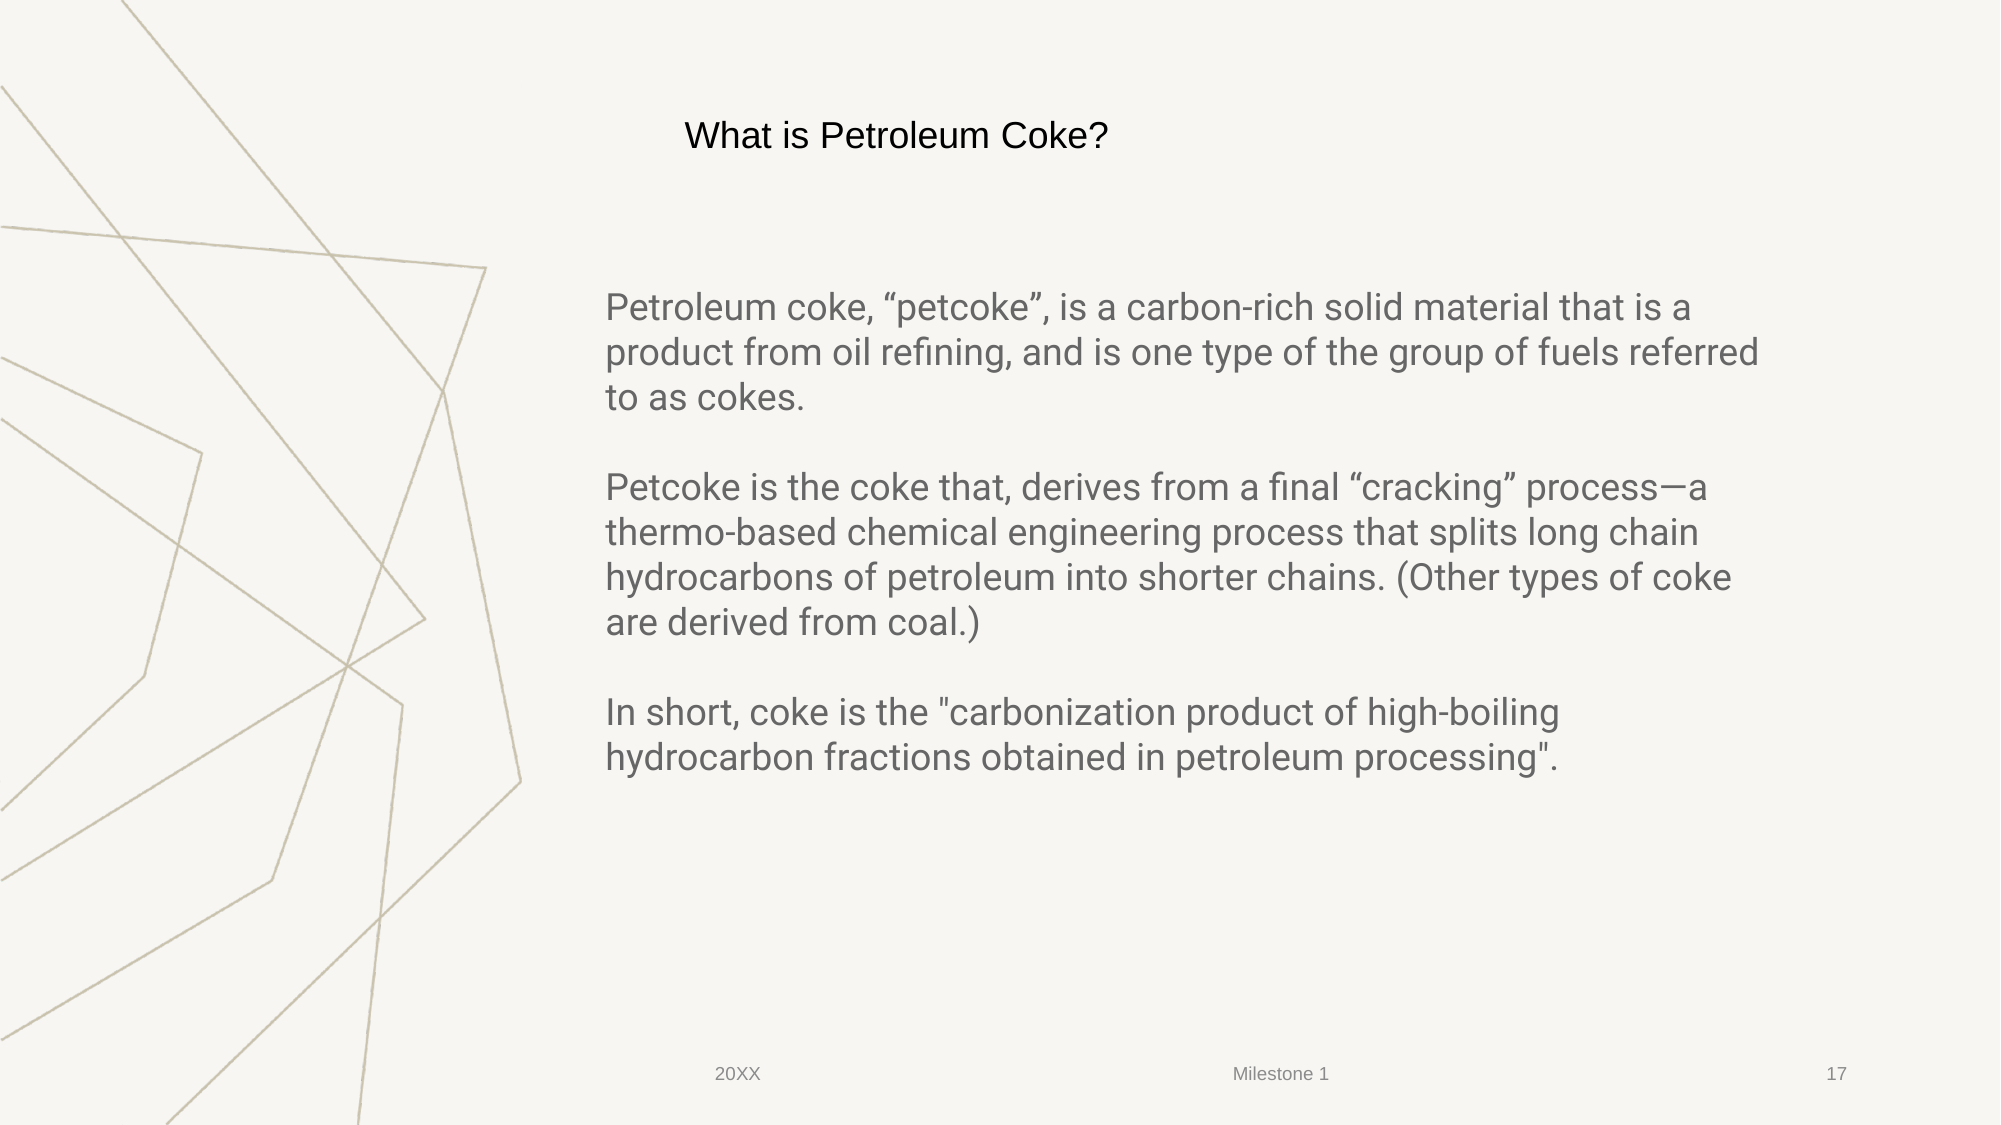

What is Petroleum Coke?
Petroleum coke, “petcoke”, is a carbon-rich solid material that is a product from oil refining, and is one type of the group of fuels referred to as cokes.

Petcoke is the coke that, derives from a final “cracking” process—a thermo-based chemical engineering process that splits long chain hydrocarbons of petroleum into shorter chains. (Other types of coke are derived from coal.)

In short, coke is the "carbonization product of high-boiling hydrocarbon fractions obtained in petroleum processing".

20XX
Milestone 1
17